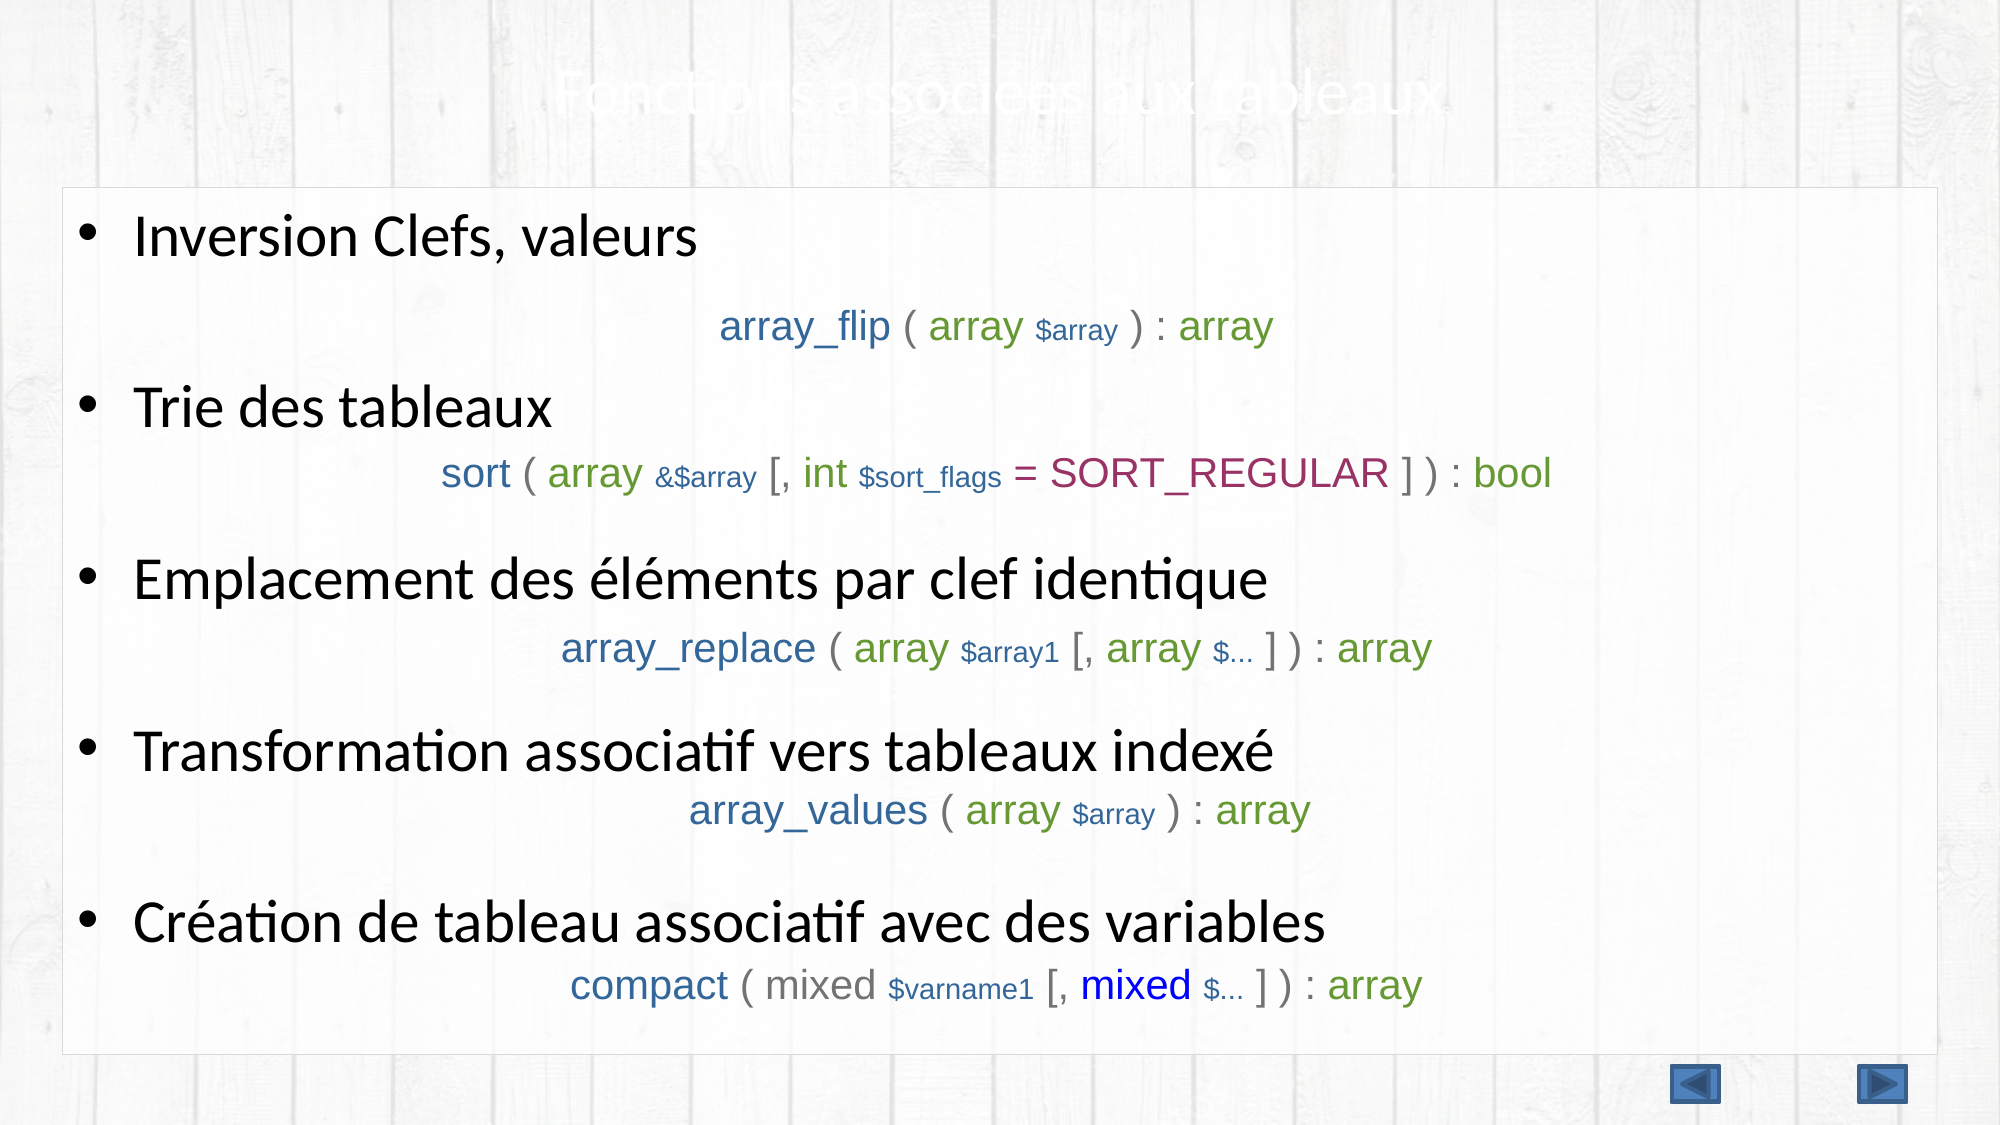

# Fonctions associées aux tableaux
Inversion Clefs, valeurs

Trie des tableaux

Emplacement des éléments par clef identique

Transformation associatif vers tableaux indexé

Création de tableau associatif avec des variables

array_flip ( array $array ) : array
sort ( array &$array [, int $sort_flags = SORT_REGULAR ] ) : bool
array_replace ( array $array1 [, array $... ] ) : array
array_values ( array $array ) : array
compact ( mixed $varname1 [, mixed $... ] ) : array